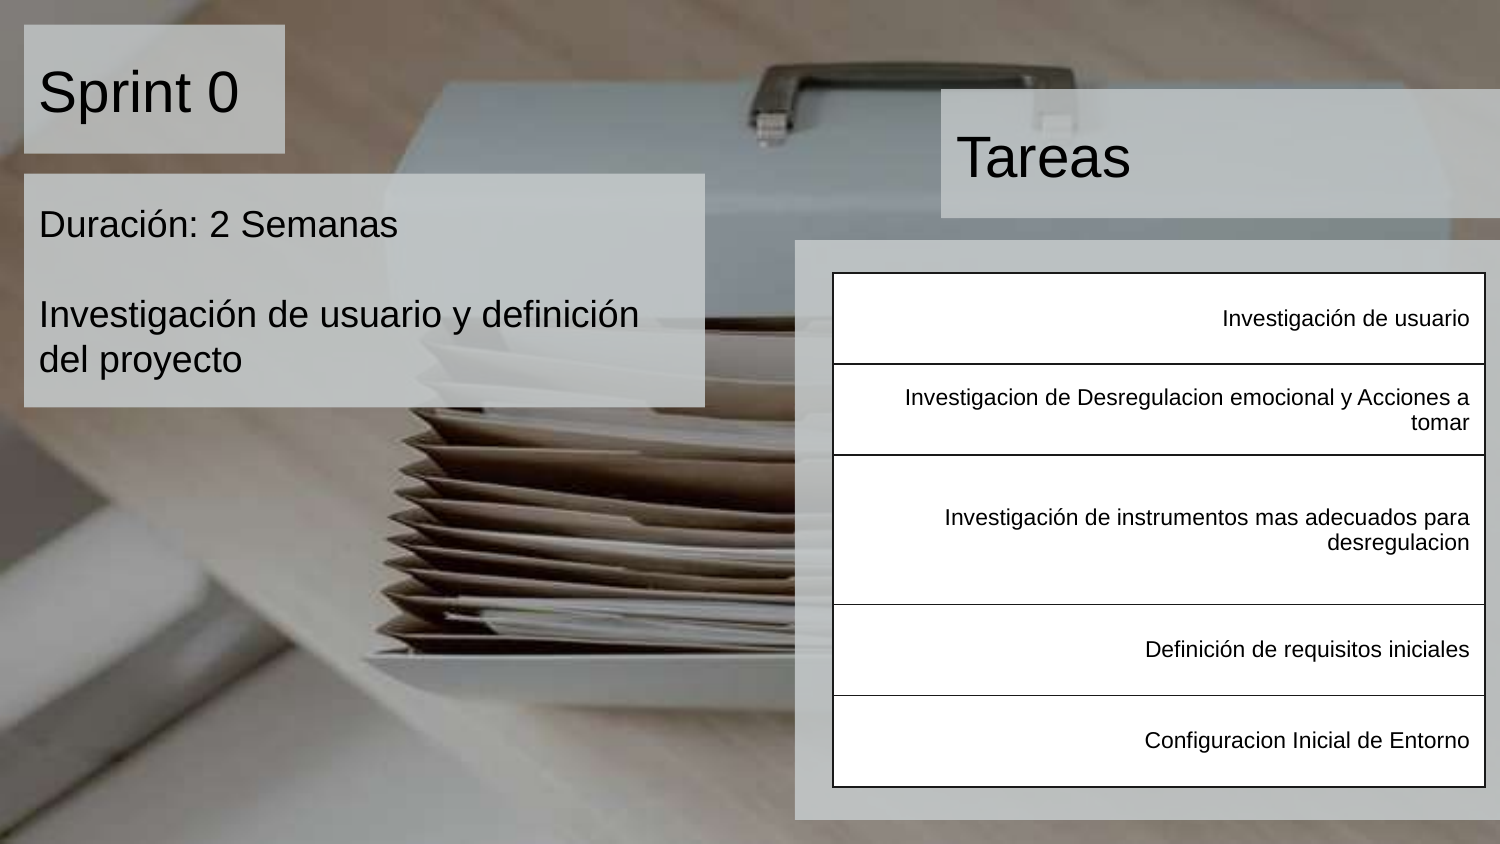

Sprint 0
Tareas
Duración: 2 Semanas

Investigación de usuario y definición del proyecto

| Investigación de usuario |
| --- |
| Investigacion de Desregulacion emocional y Acciones a tomar |
| Investigación de instrumentos mas adecuados para desregulacion |
| Definición de requisitos iniciales |
| Configuracion Inicial de Entorno |